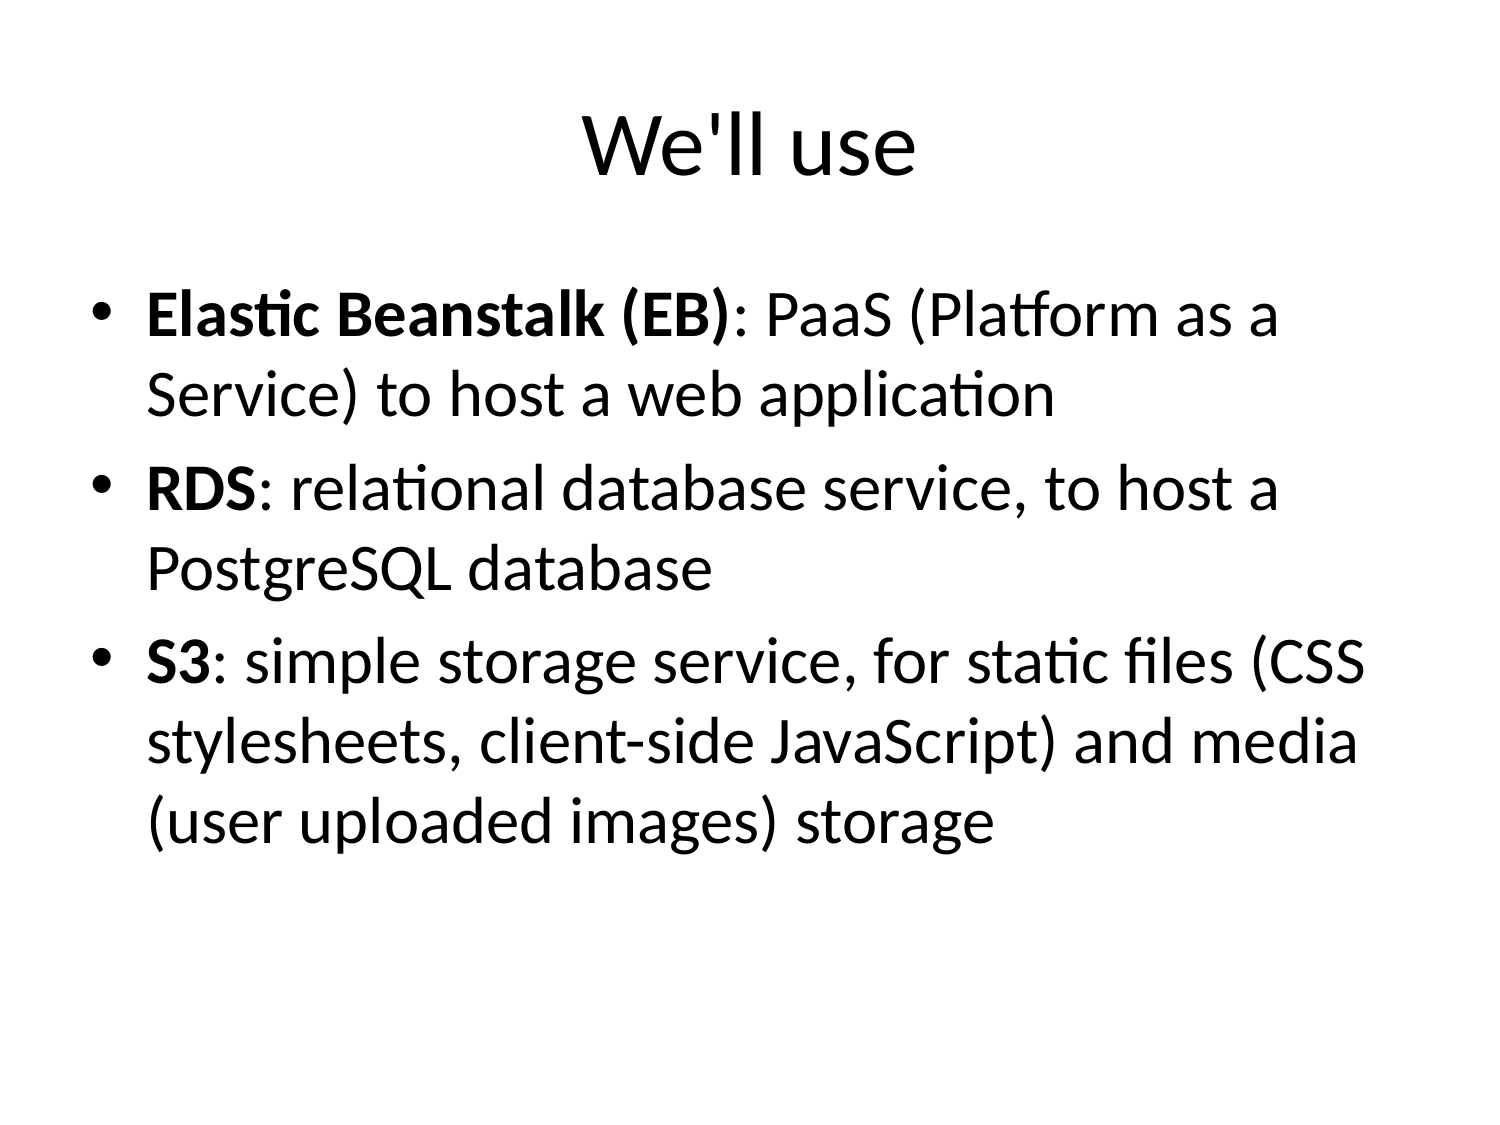

# We'll use
Elastic Beanstalk (EB): PaaS (Platform as a Service) to host a web application
RDS: relational database service, to host a PostgreSQL database
S3: simple storage service, for static files (CSS stylesheets, client-side JavaScript) and media (user uploaded images) storage